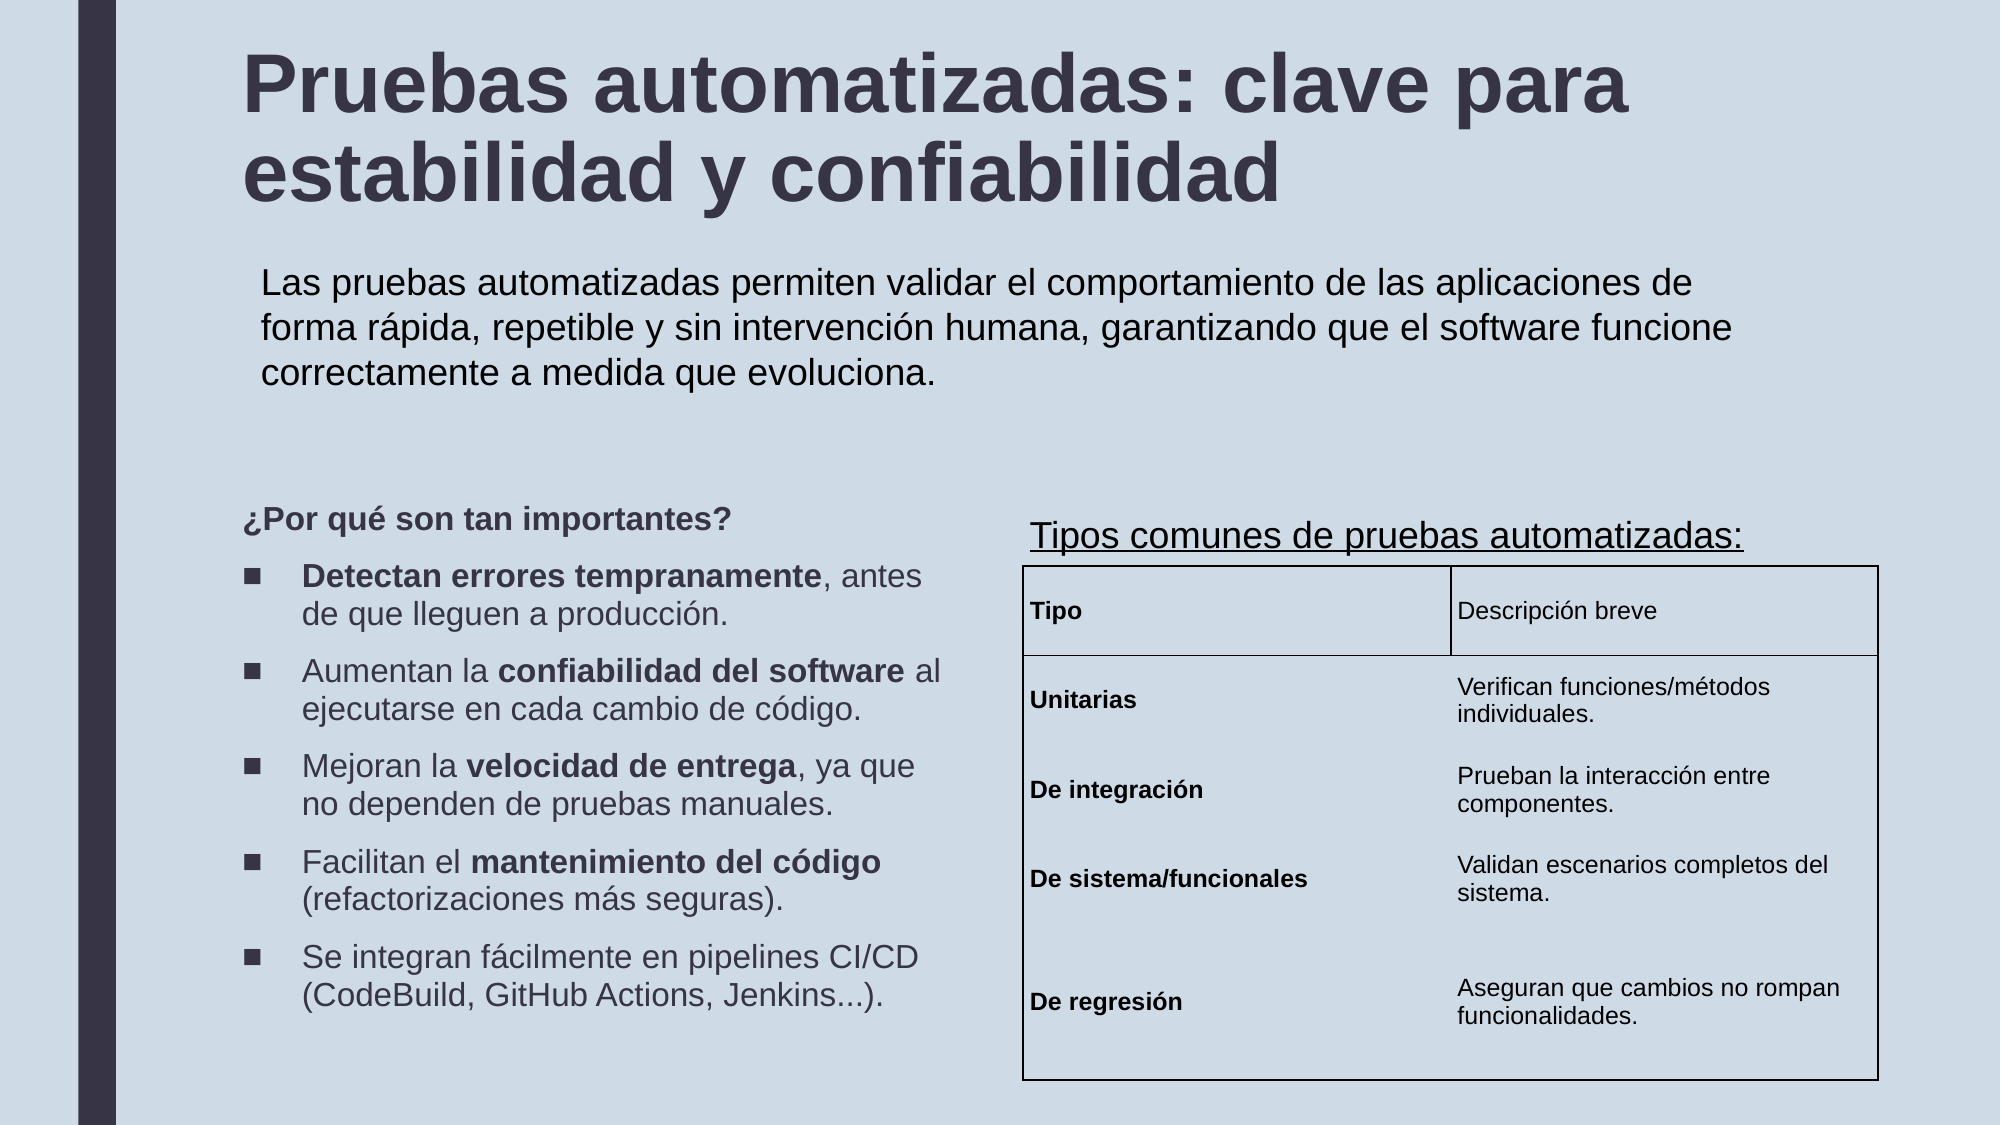

Tipos comunes de pruebas automatizadas:

# Pruebas automatizadas: clave para estabilidad y confiabilidad
Las pruebas automatizadas permiten validar el comportamiento de las aplicaciones de forma rápida, repetible y sin intervención humana, garantizando que el software funcione correctamente a medida que evoluciona.
¿Por qué son tan importantes?
Detectan errores tempranamente, antes de que lleguen a producción.
Aumentan la confiabilidad del software al ejecutarse en cada cambio de código.
Mejoran la velocidad de entrega, ya que no dependen de pruebas manuales.
Facilitan el mantenimiento del código (refactorizaciones más seguras).
Se integran fácilmente en pipelines CI/CD (CodeBuild, GitHub Actions, Jenkins...).

Tipos comunes de pruebas automatizadas:
| Tipo | Descripción breve |
| --- | --- |
| Unitarias | Verifican funciones/métodos individuales. |
| De integración | Prueban la interacción entre componentes. |
| De sistema/funcionales | Validan escenarios completos del sistema. |
| De regresión | Aseguran que cambios no rompan funcionalidades. |